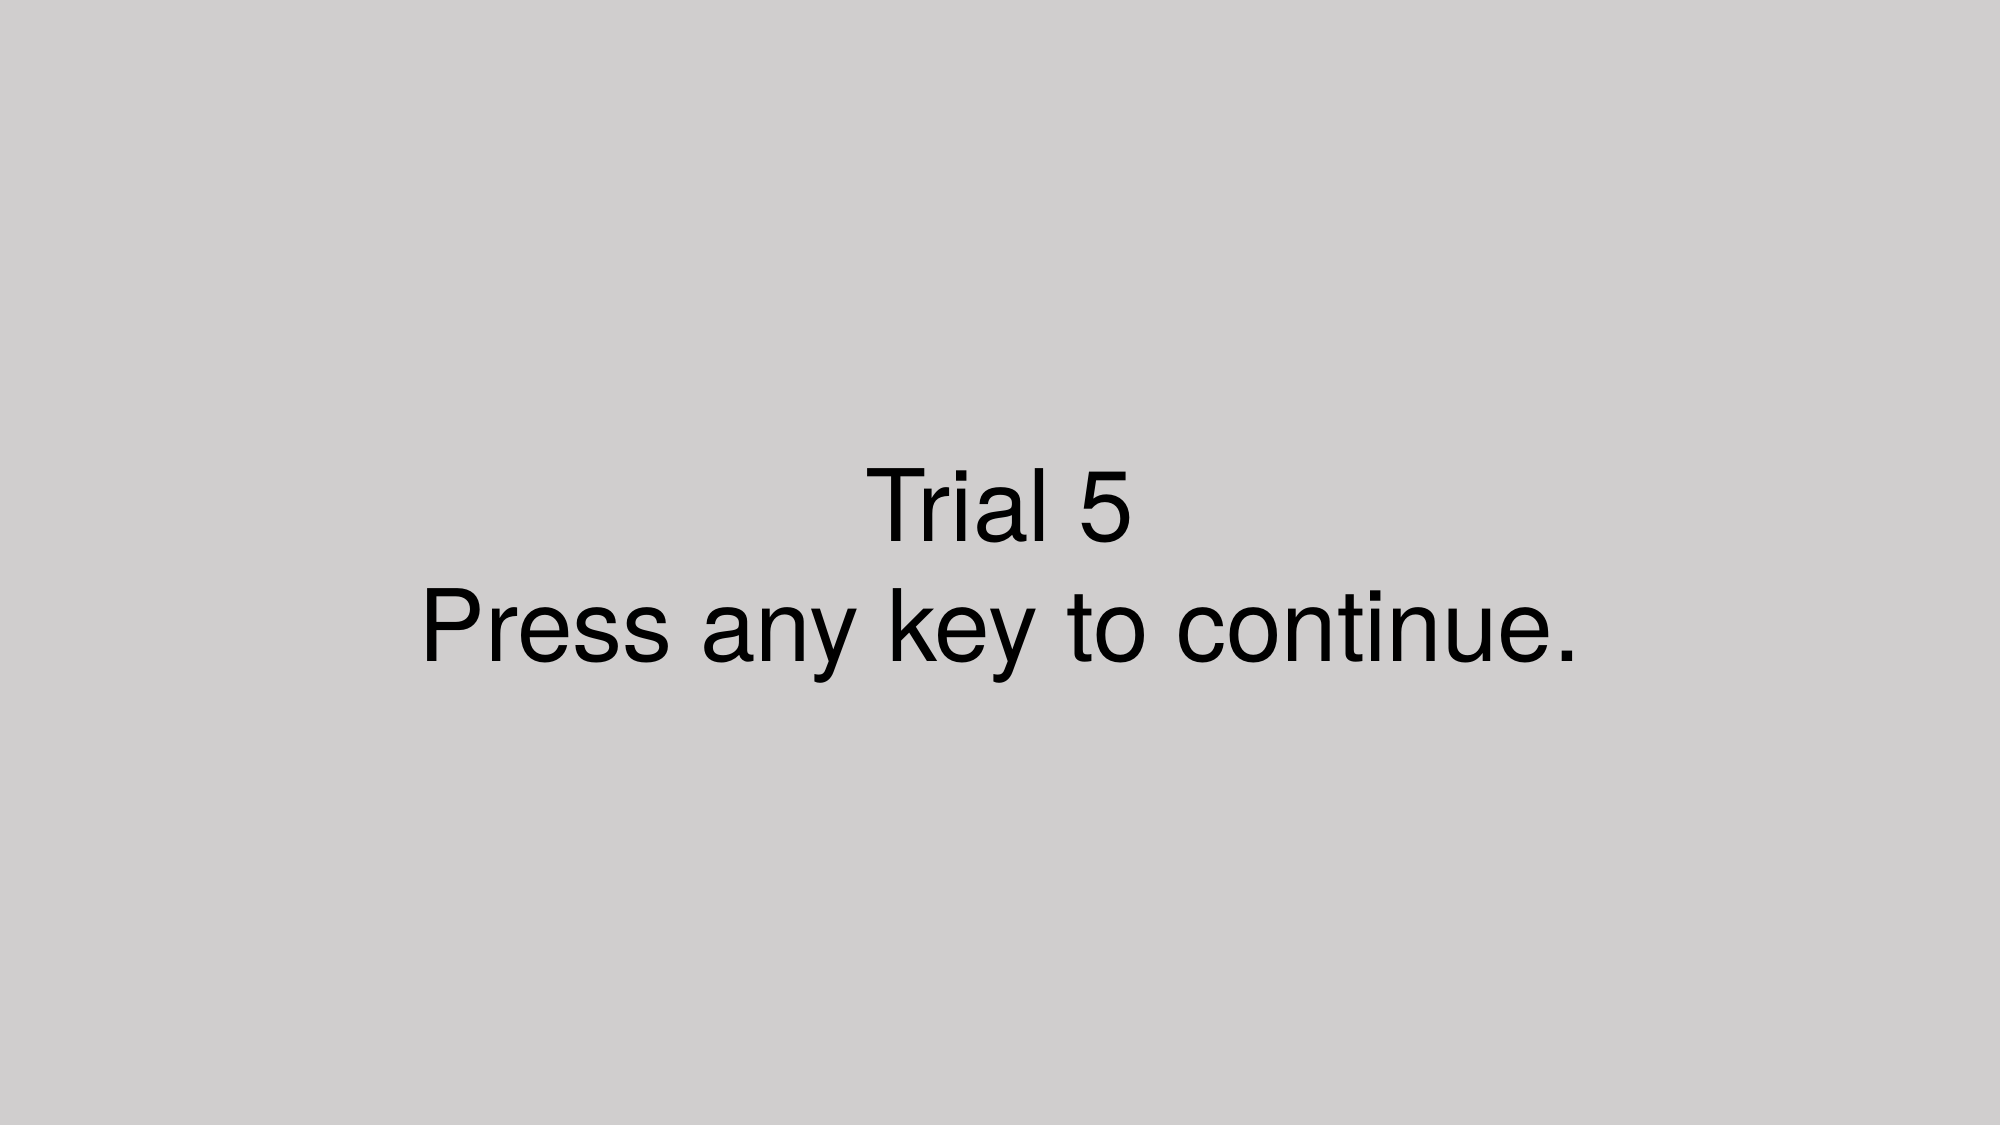

Trial 5
Press any key to continue.